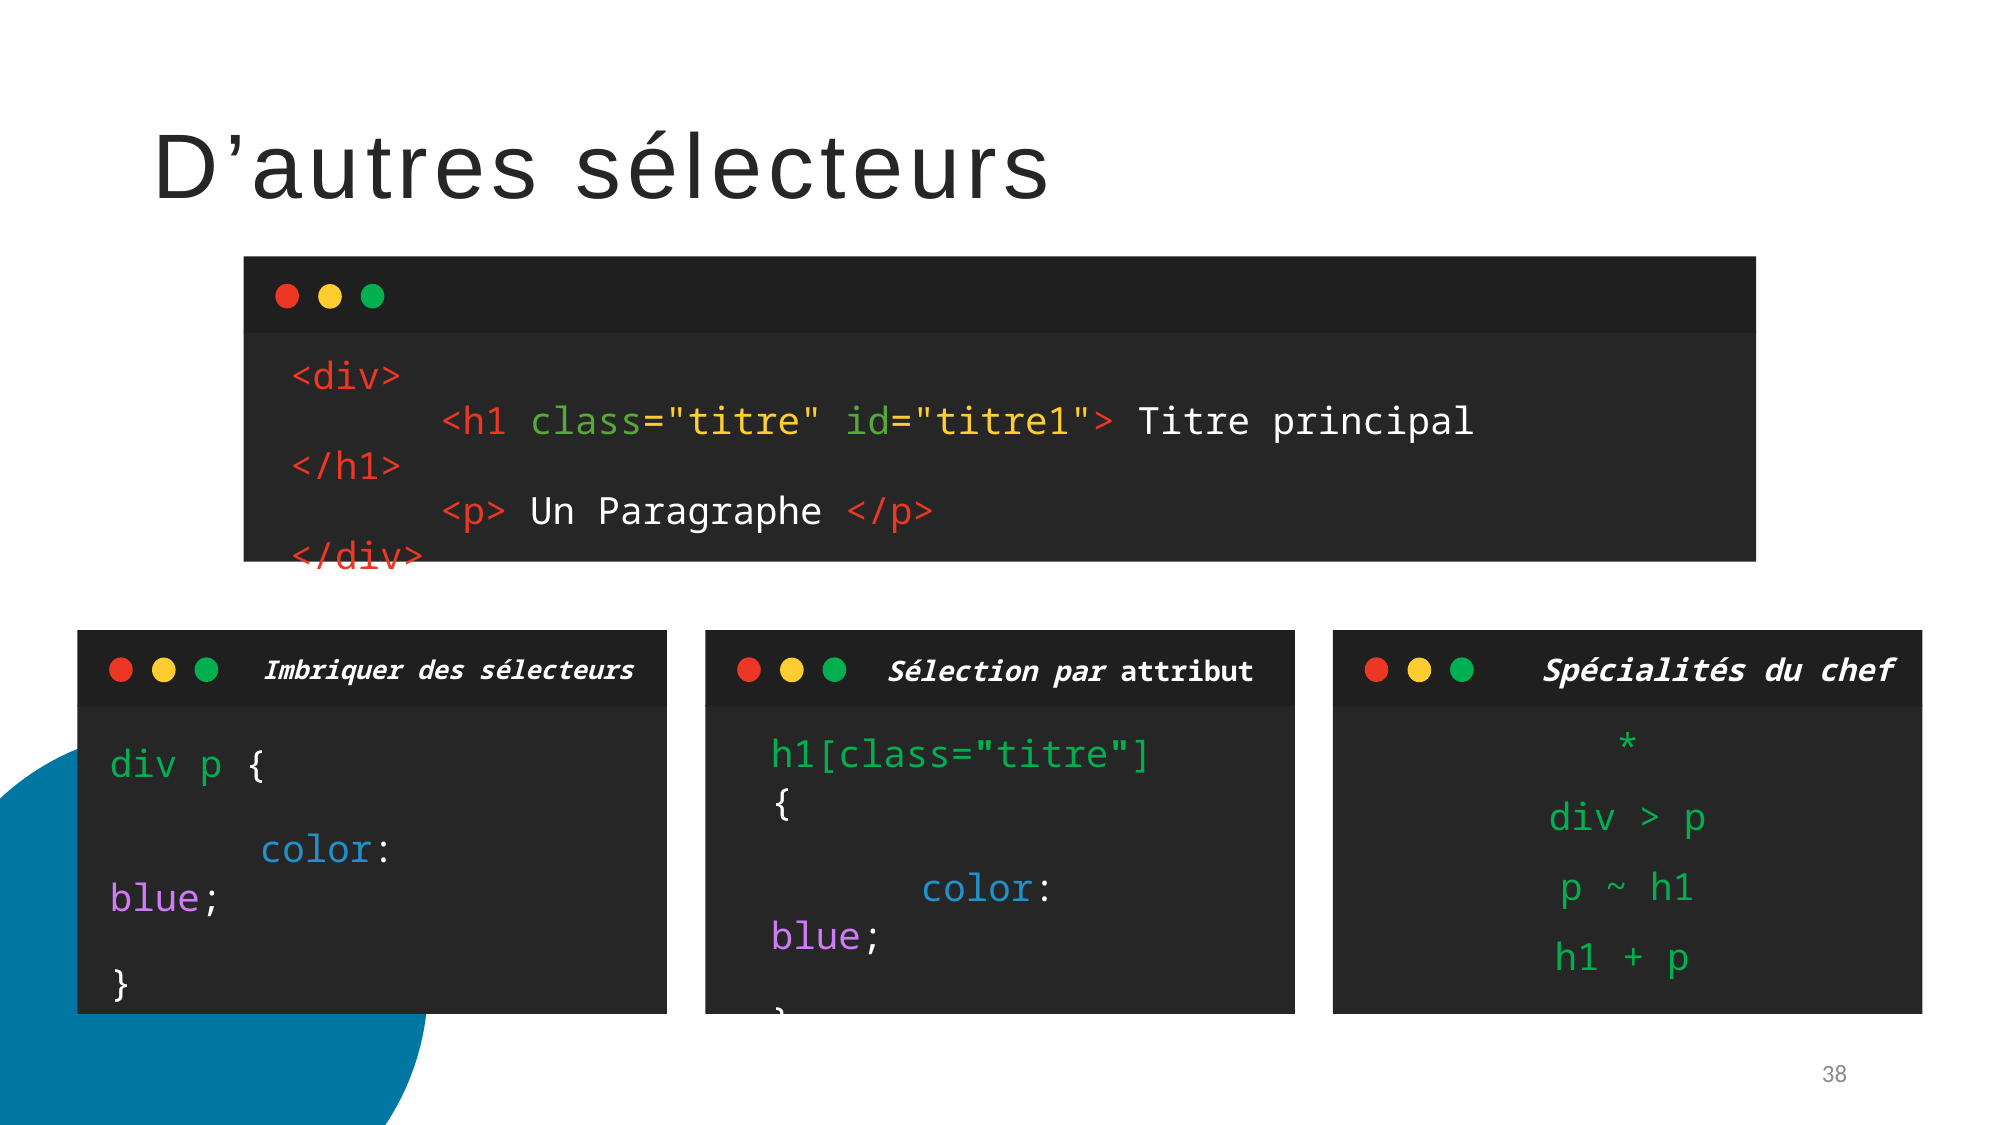

# D’autres sélecteurs

<div>
	<h1 class="titre" id="titre1"> Titre principal </h1>
	<p> Un Paragraphe </p>
</div>
Imbriquer des sélecteurs
Spécialités du chef
Sélection par attribut

*
div > p
p ~ h1
h1 + p
h1[class="titre"] {
	color: blue;
}

div p {
	color: blue;
}

38